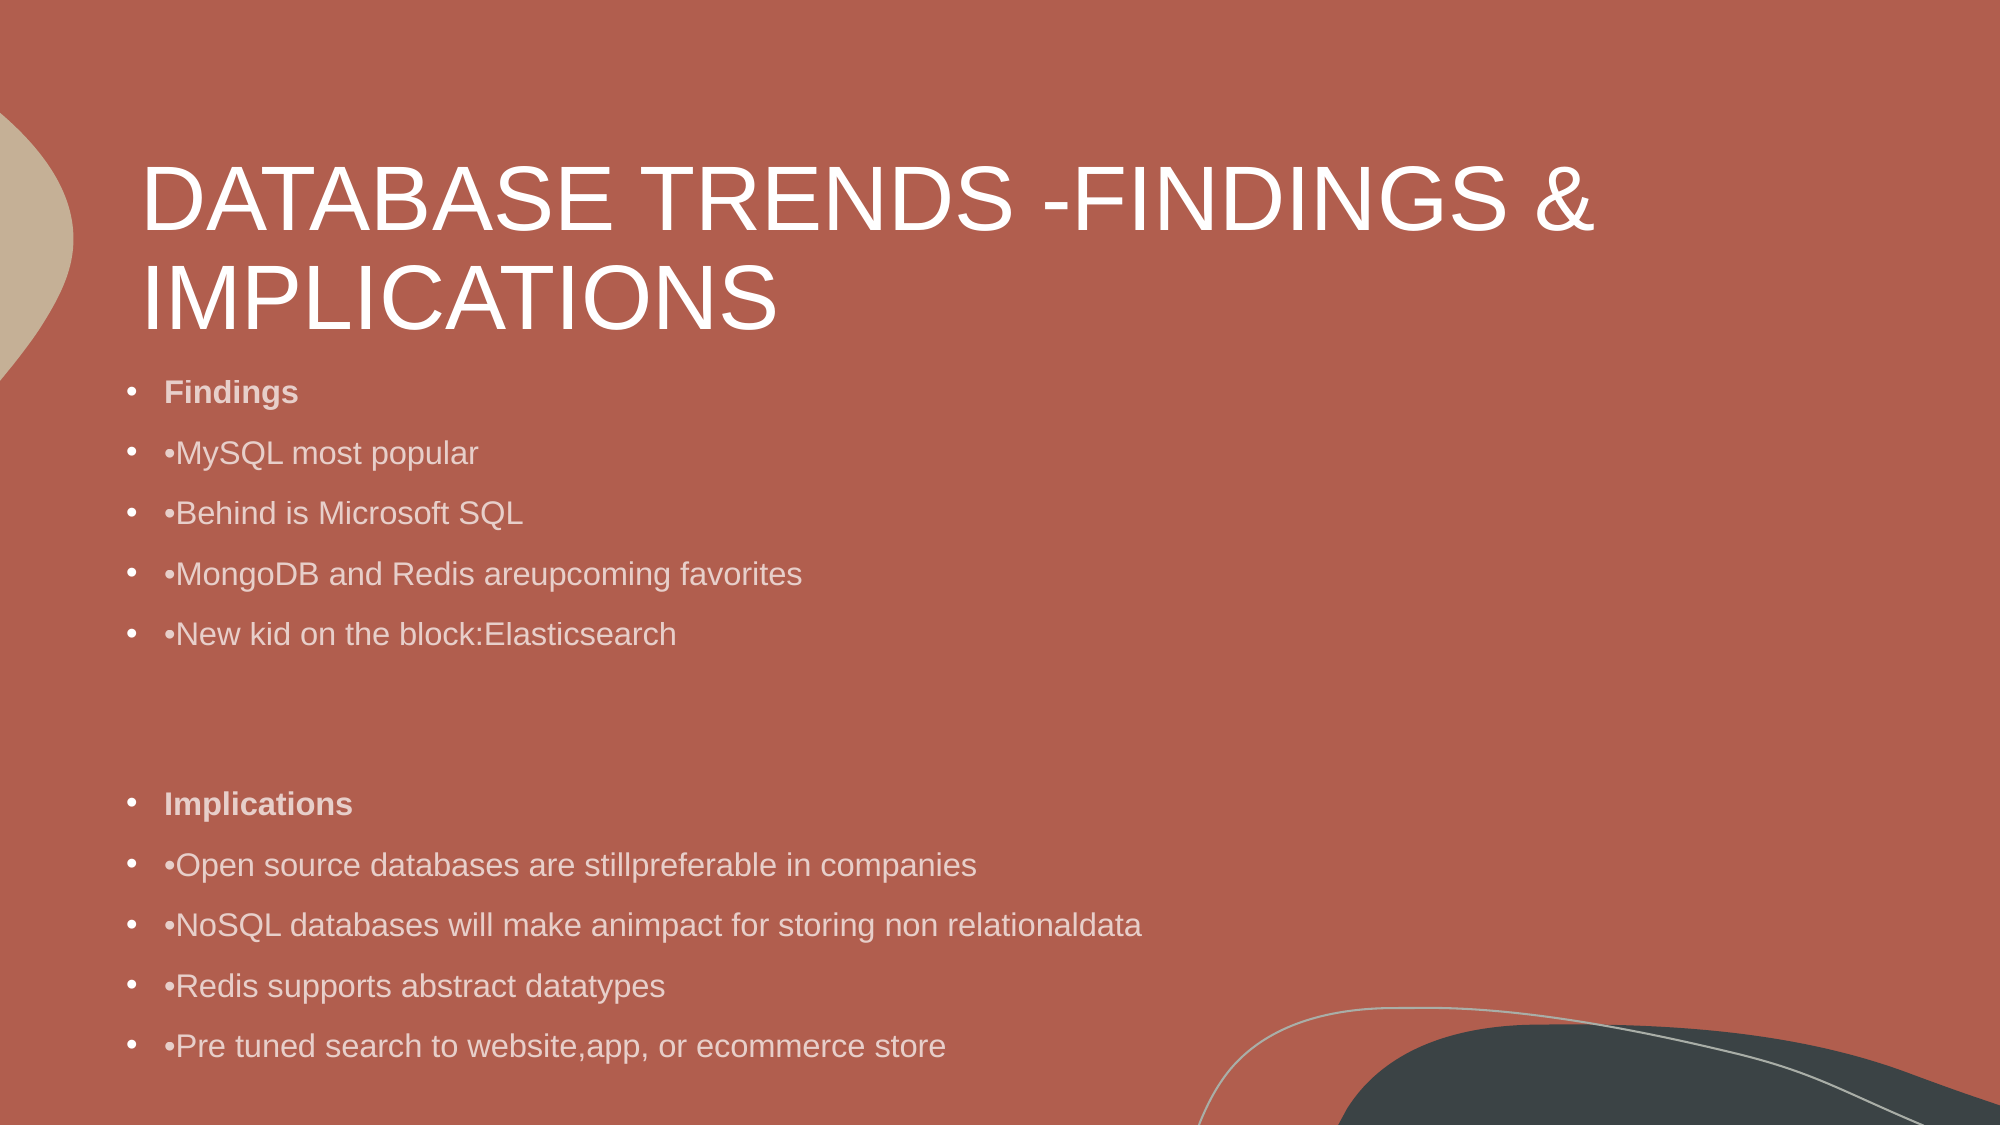

# DATABASE TRENDS -FINDINGS & IMPLICATIONS
Findings
•MySQL most popular
•Behind is Microsoft SQL
•MongoDB and Redis areupcoming favorites
•New kid on the block:Elasticsearch

Implications
•Open source databases are stillpreferable in companies
•NoSQL databases will make animpact for storing non relationaldata
•Redis supports abstract datatypes
•Pre tuned search to website,app, or ecommerce store